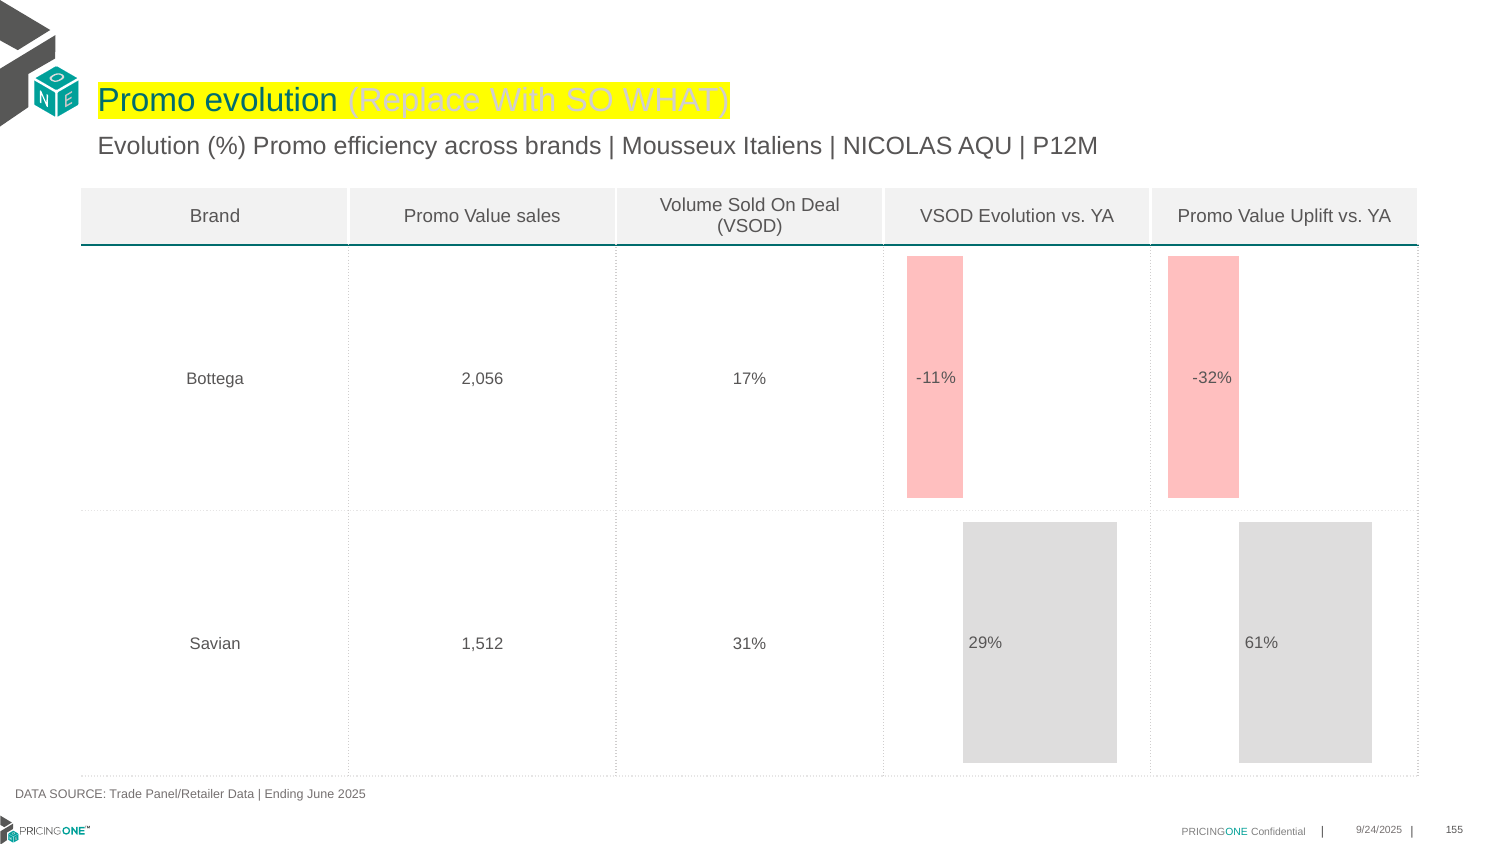

# Promo evolution (Replace With SO WHAT)
Evolution (%) Promo efficiency across brands | Mousseux Italiens | NICOLAS AQU | P12M
| Brand | Promo Value sales | Volume Sold On Deal (VSOD) | VSOD Evolution vs. YA | Promo Value Uplift vs. YA |
| --- | --- | --- | --- | --- |
| Bottega | 2,056 | 17% |  |  |
| Savian | 1,512 | 31% |  |  |

### Chart

| Category | VSOD Evaluation vs YA |
|---|---|
| Bottega | -0.10499999999999998 |
| Savian | 0.29200000000000004 |

### Chart

| Category | Promo Value Uplift vs YA |
|---|---|
| Bottega | -0.3239205788817252 |
| Savian | 0.6066193001325264 |
DATA SOURCE: Trade Panel/Retailer Data | Ending June 2025

9/24/2025
155